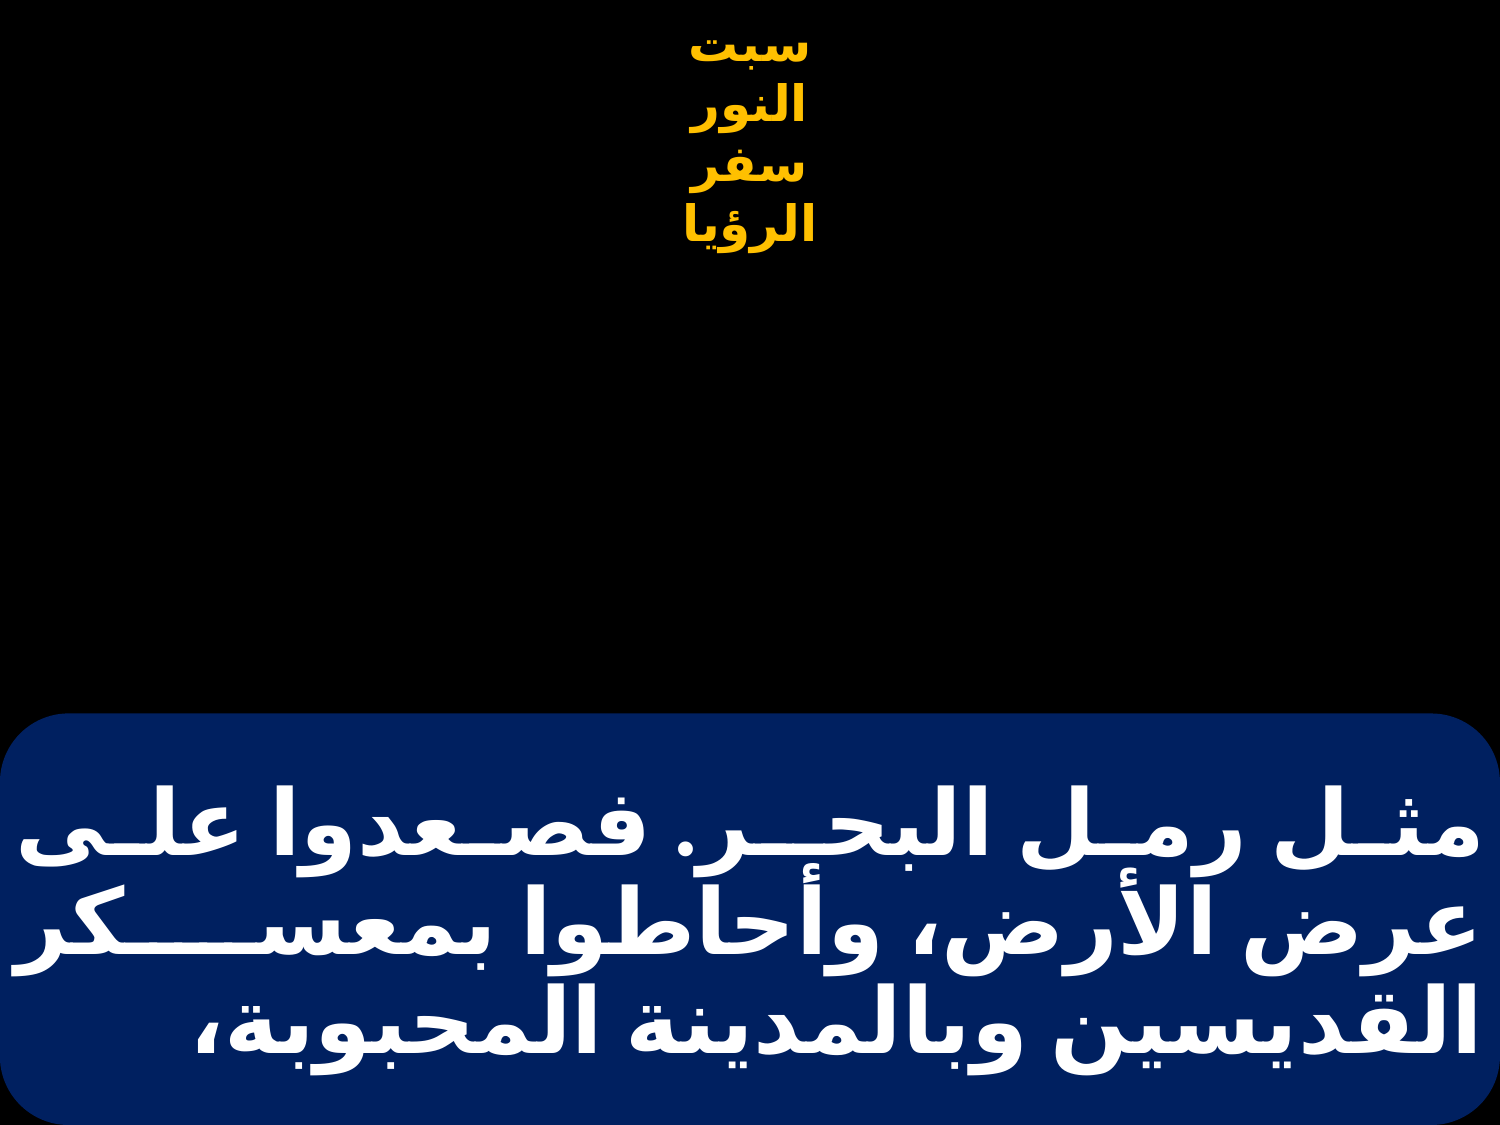

# مثل رمل البحـر. فصعدوا على عرض الأرض، وأحاطوا بمعسكر القديسين وبالمدينة المحبوبة،